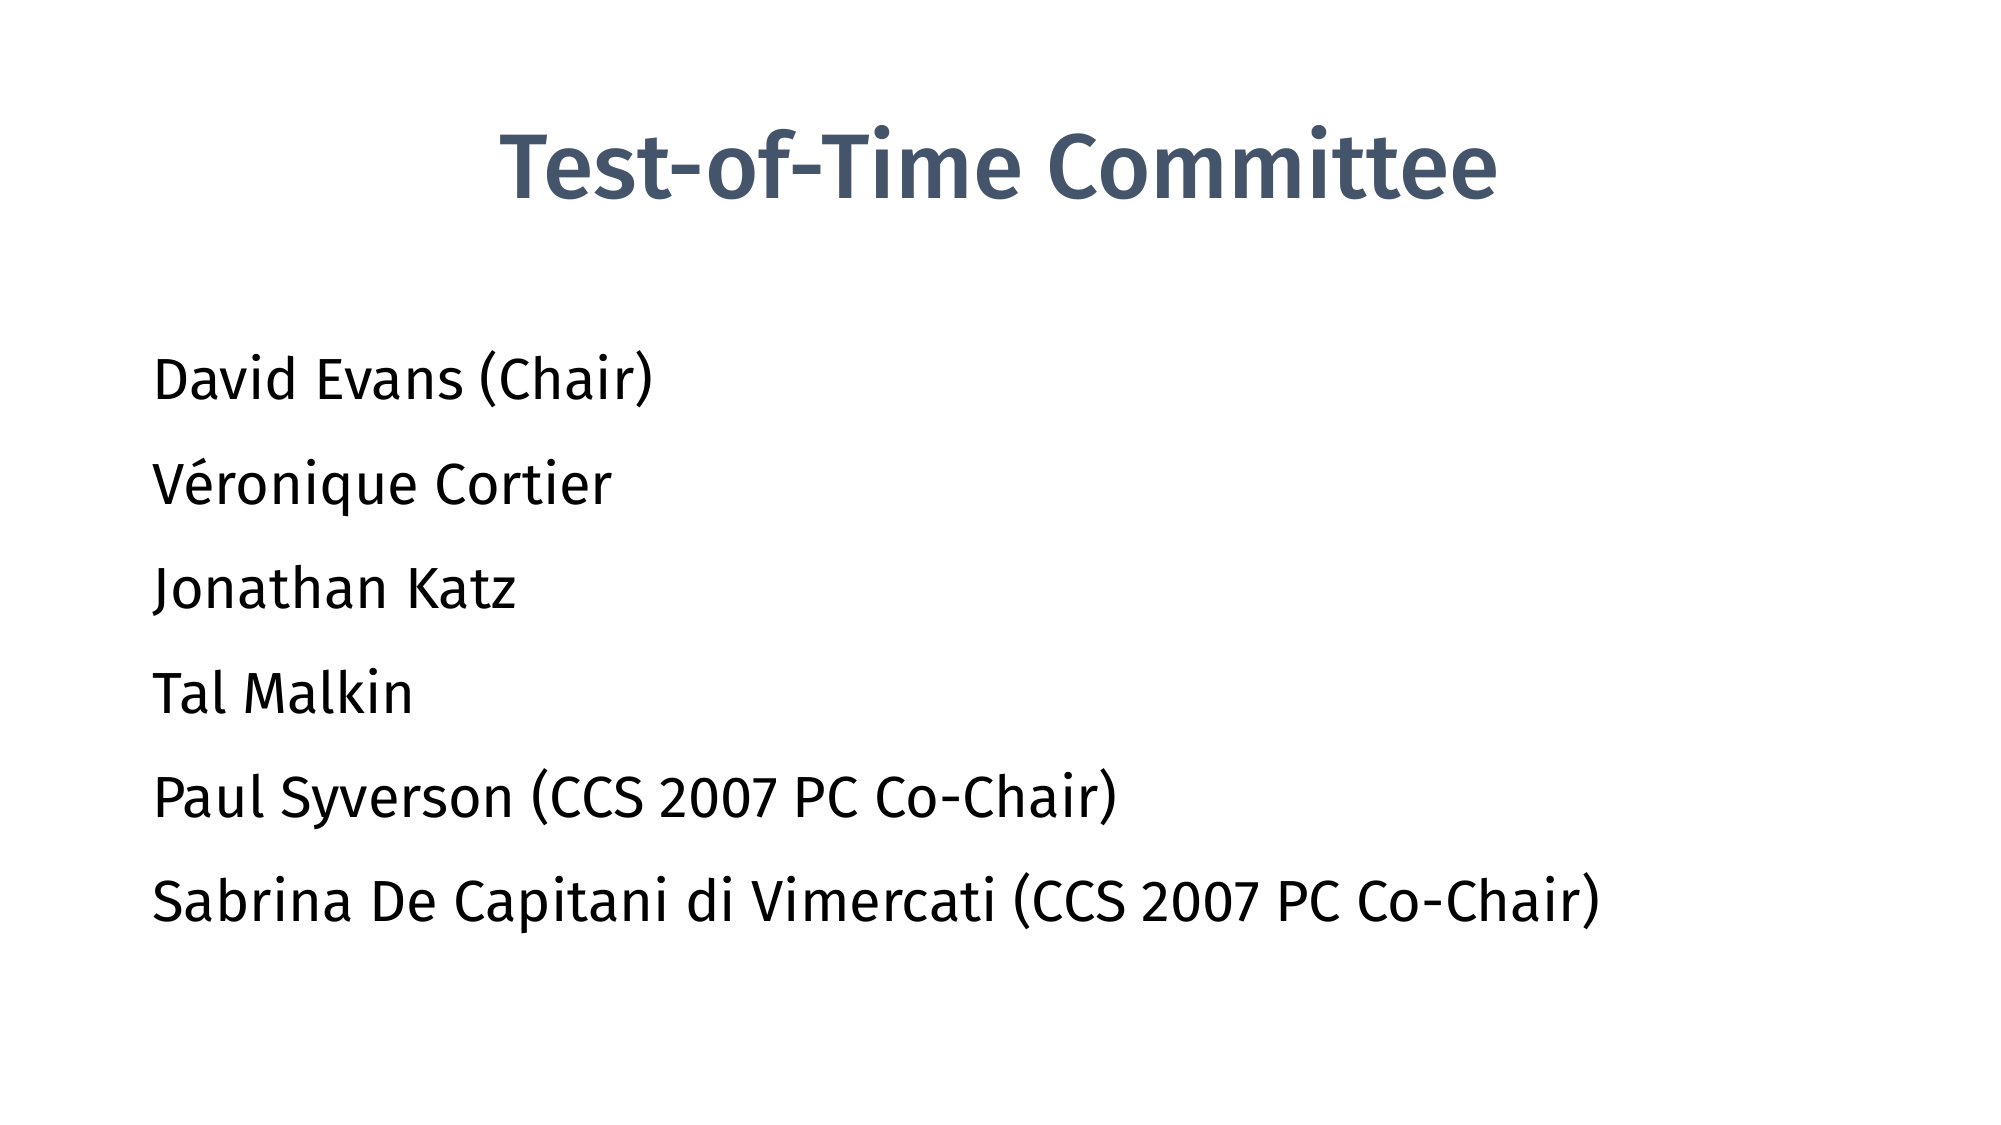

# Test-of-Time Committee
David Evans (Chair)
Véronique Cortier
Jonathan Katz
Tal Malkin
Paul Syverson (CCS 2007 PC Co-Chair)
Sabrina De Capitani di Vimercati (CCS 2007 PC Co-Chair)